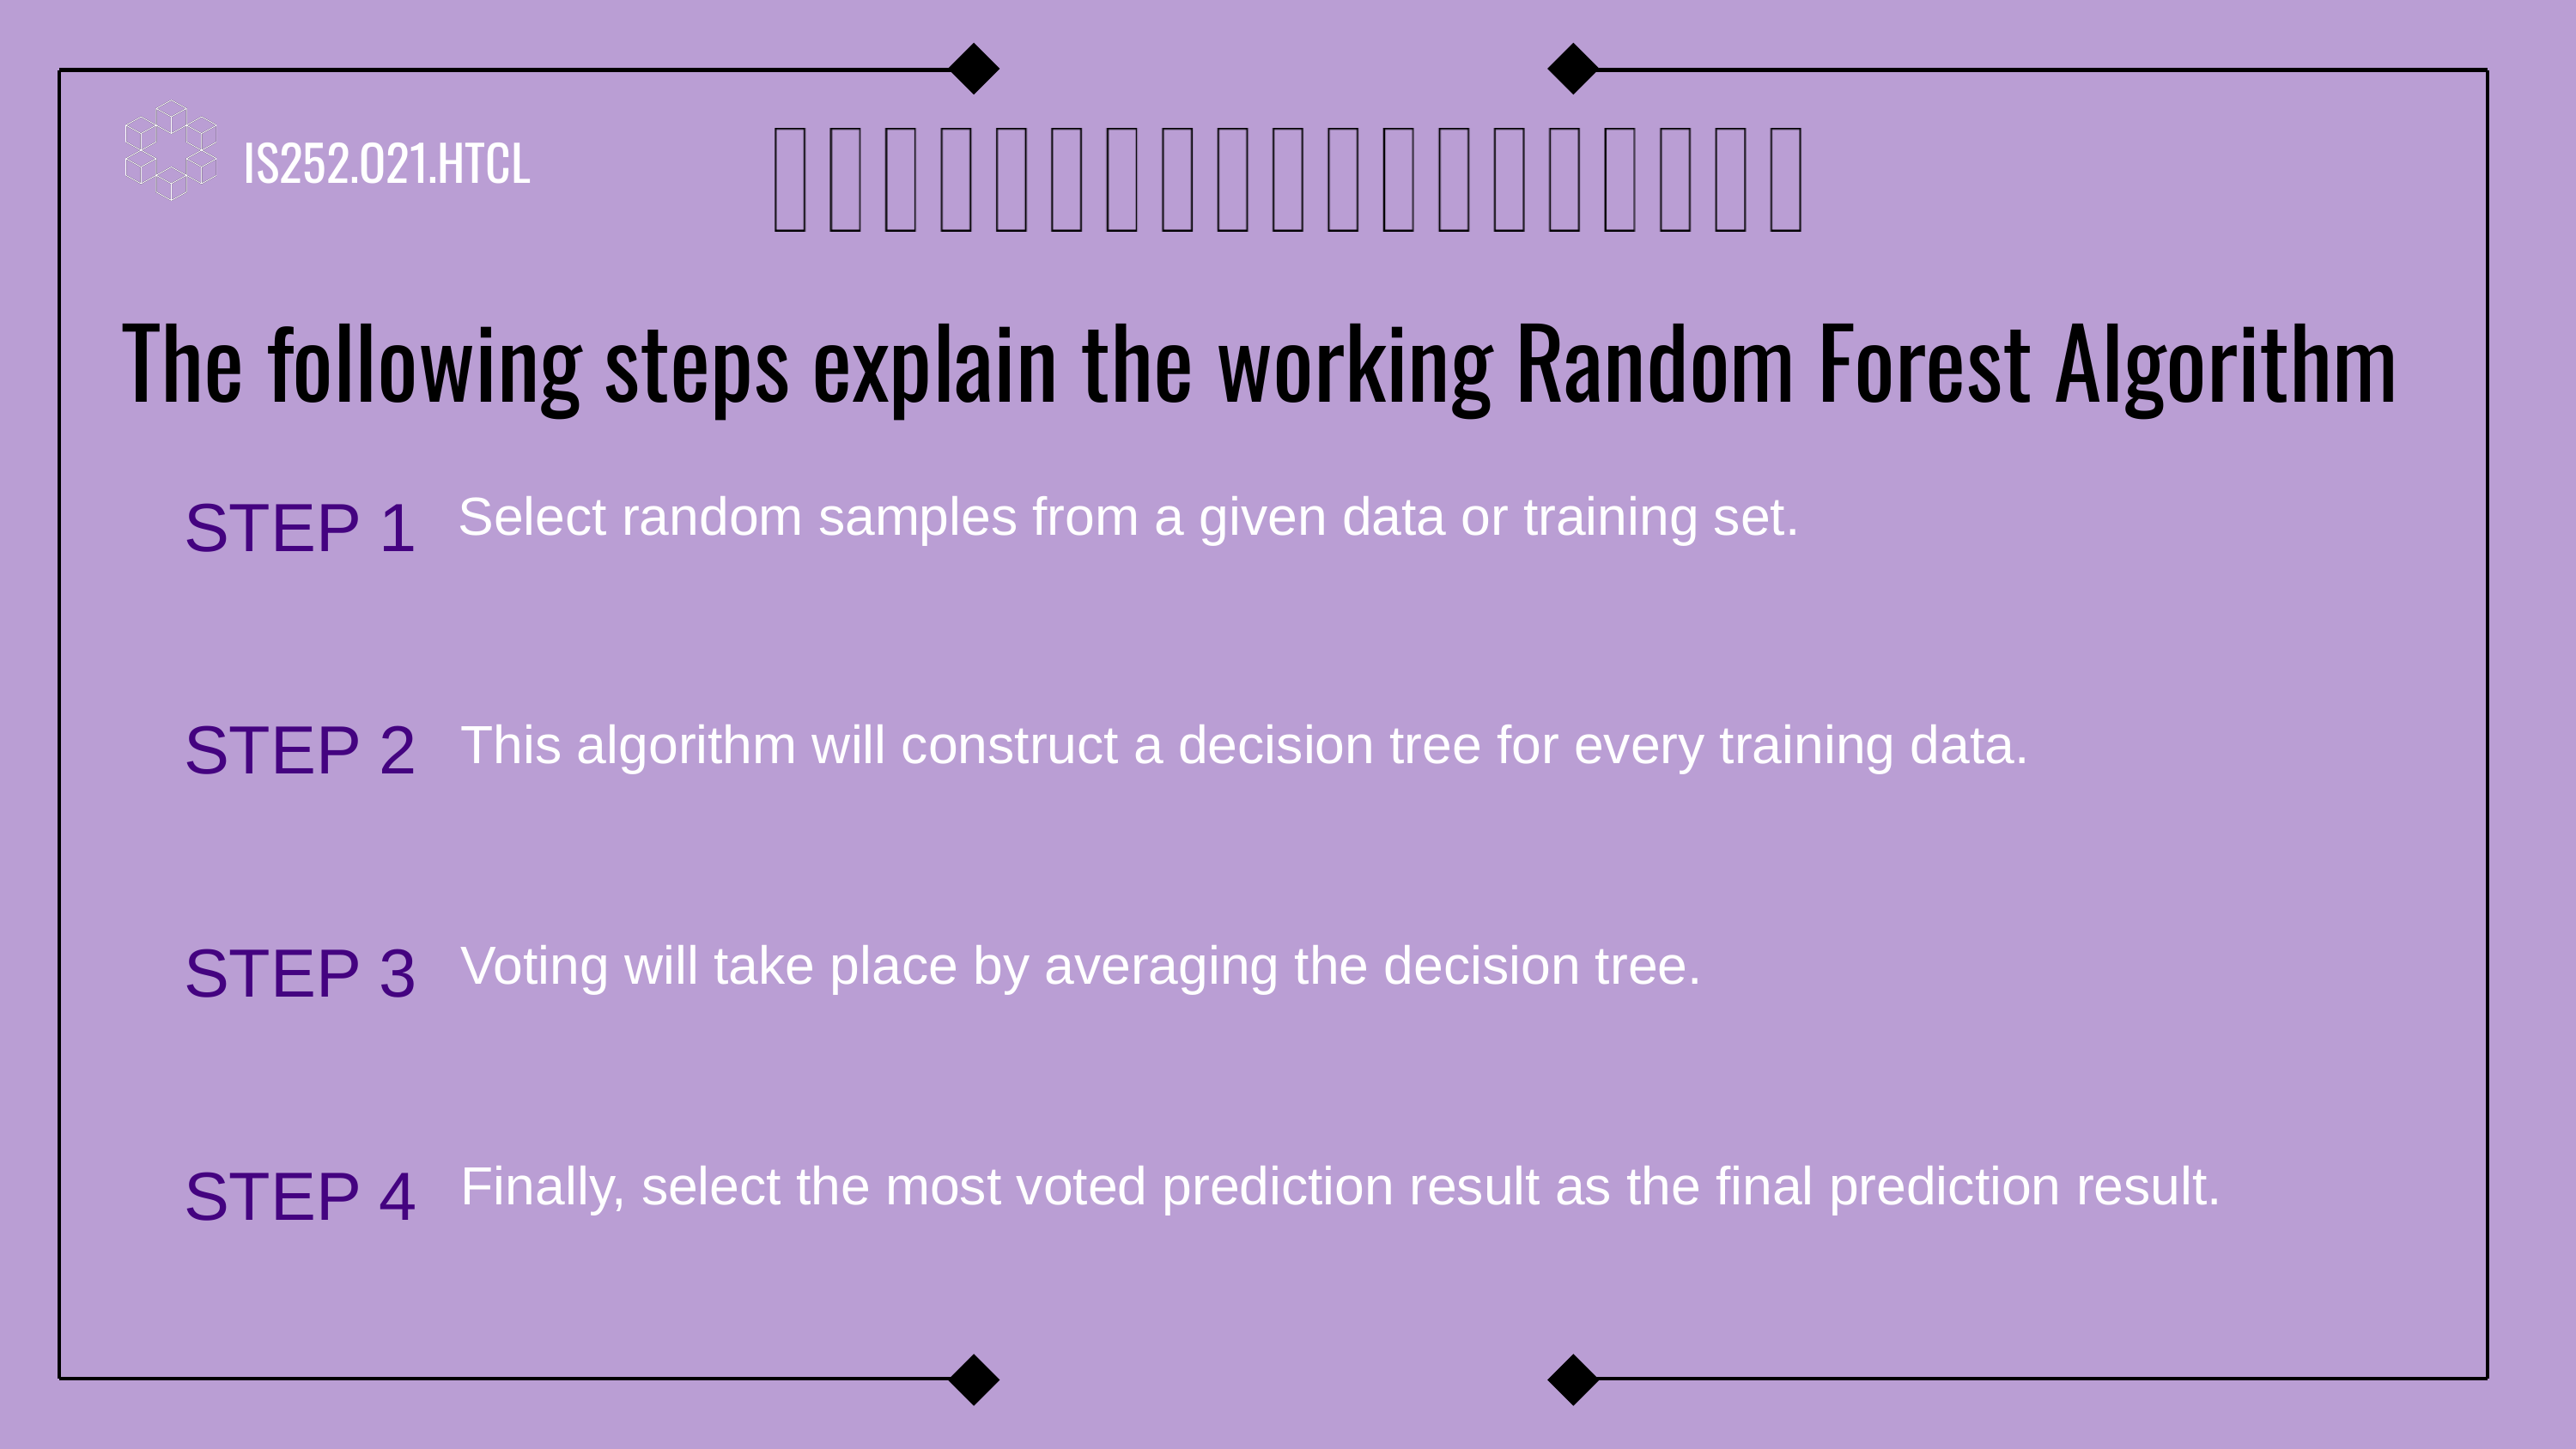

IS252.O21.HTCL

The following steps explain the working Random Forest Algorithm
Select random samples from a given data or training set.
STEP 1
This algorithm will construct a decision tree for every training data.
STEP 2
Voting will take place by averaging the decision tree.
STEP 3
Finally, select the most voted prediction result as the final prediction result.
STEP 4